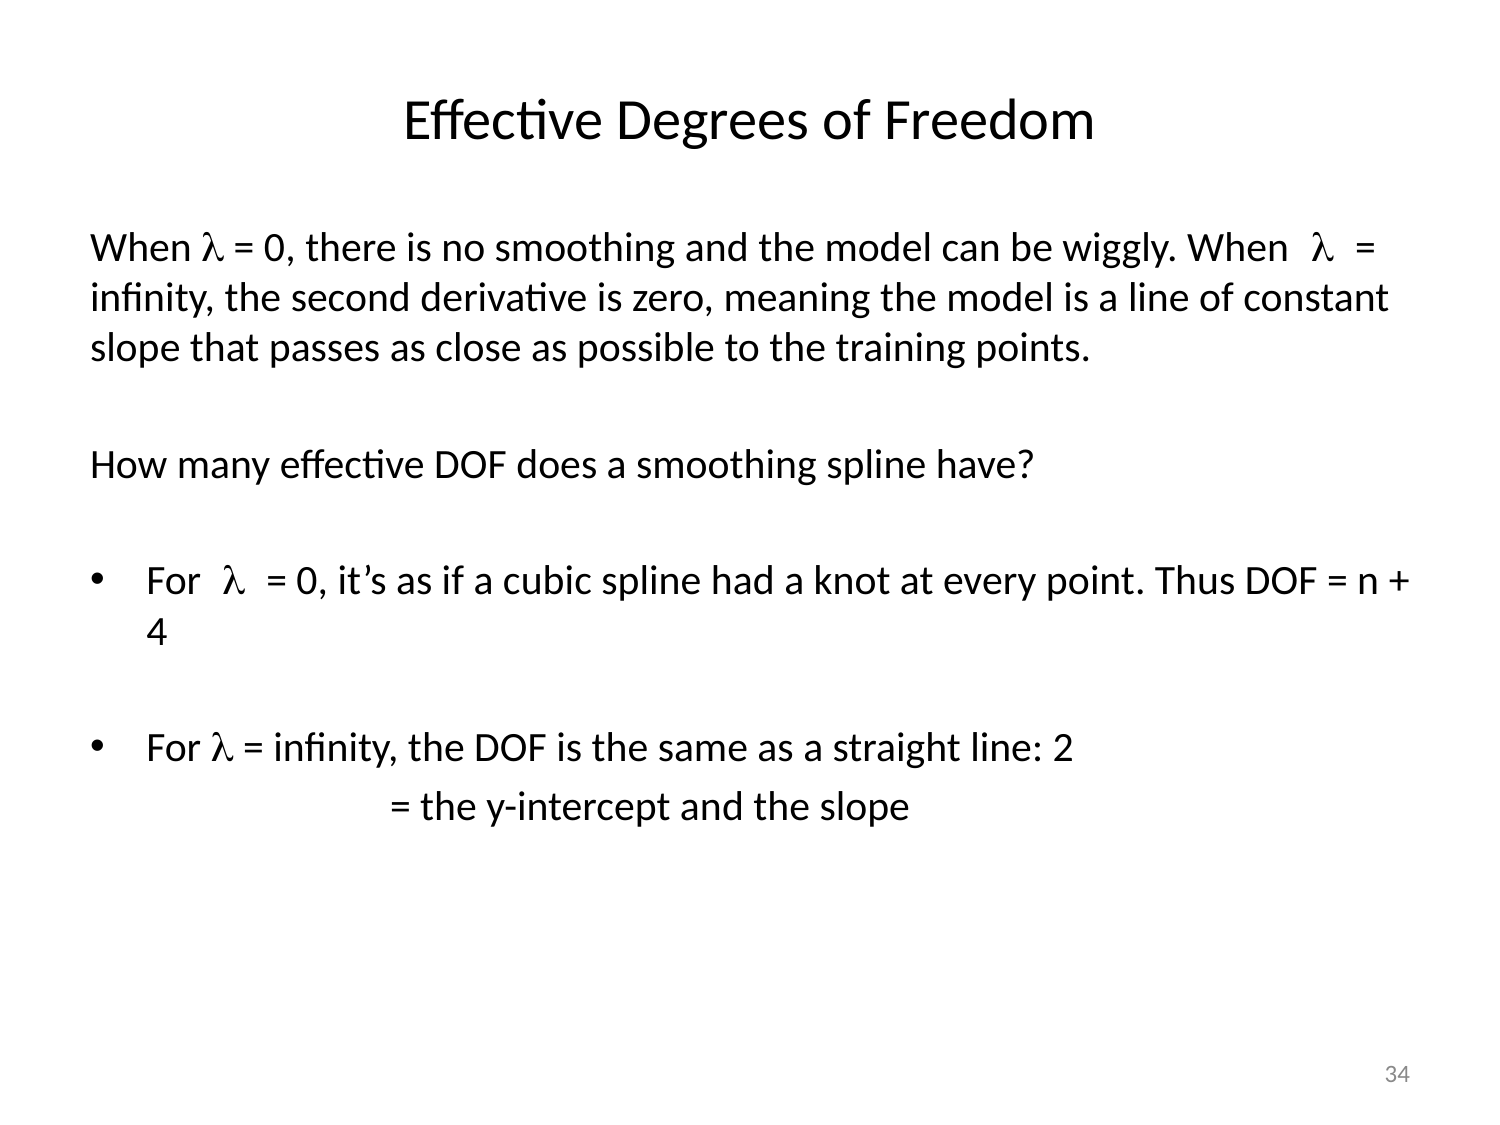

# Effective Degrees of Freedom
When λ = 0, there is no smoothing and the model can be wiggly. When λ = infinity, the second derivative is zero, meaning the model is a line of constant slope that passes as close as possible to the training points.

How many effective DOF does a smoothing spline have?

For λ = 0, it’s as if a cubic spline had a knot at every point. Thus DOF = n + 4

For λ = infinity, the DOF is the same as a straight line: 2
 		= the y-intercept and the slope

34